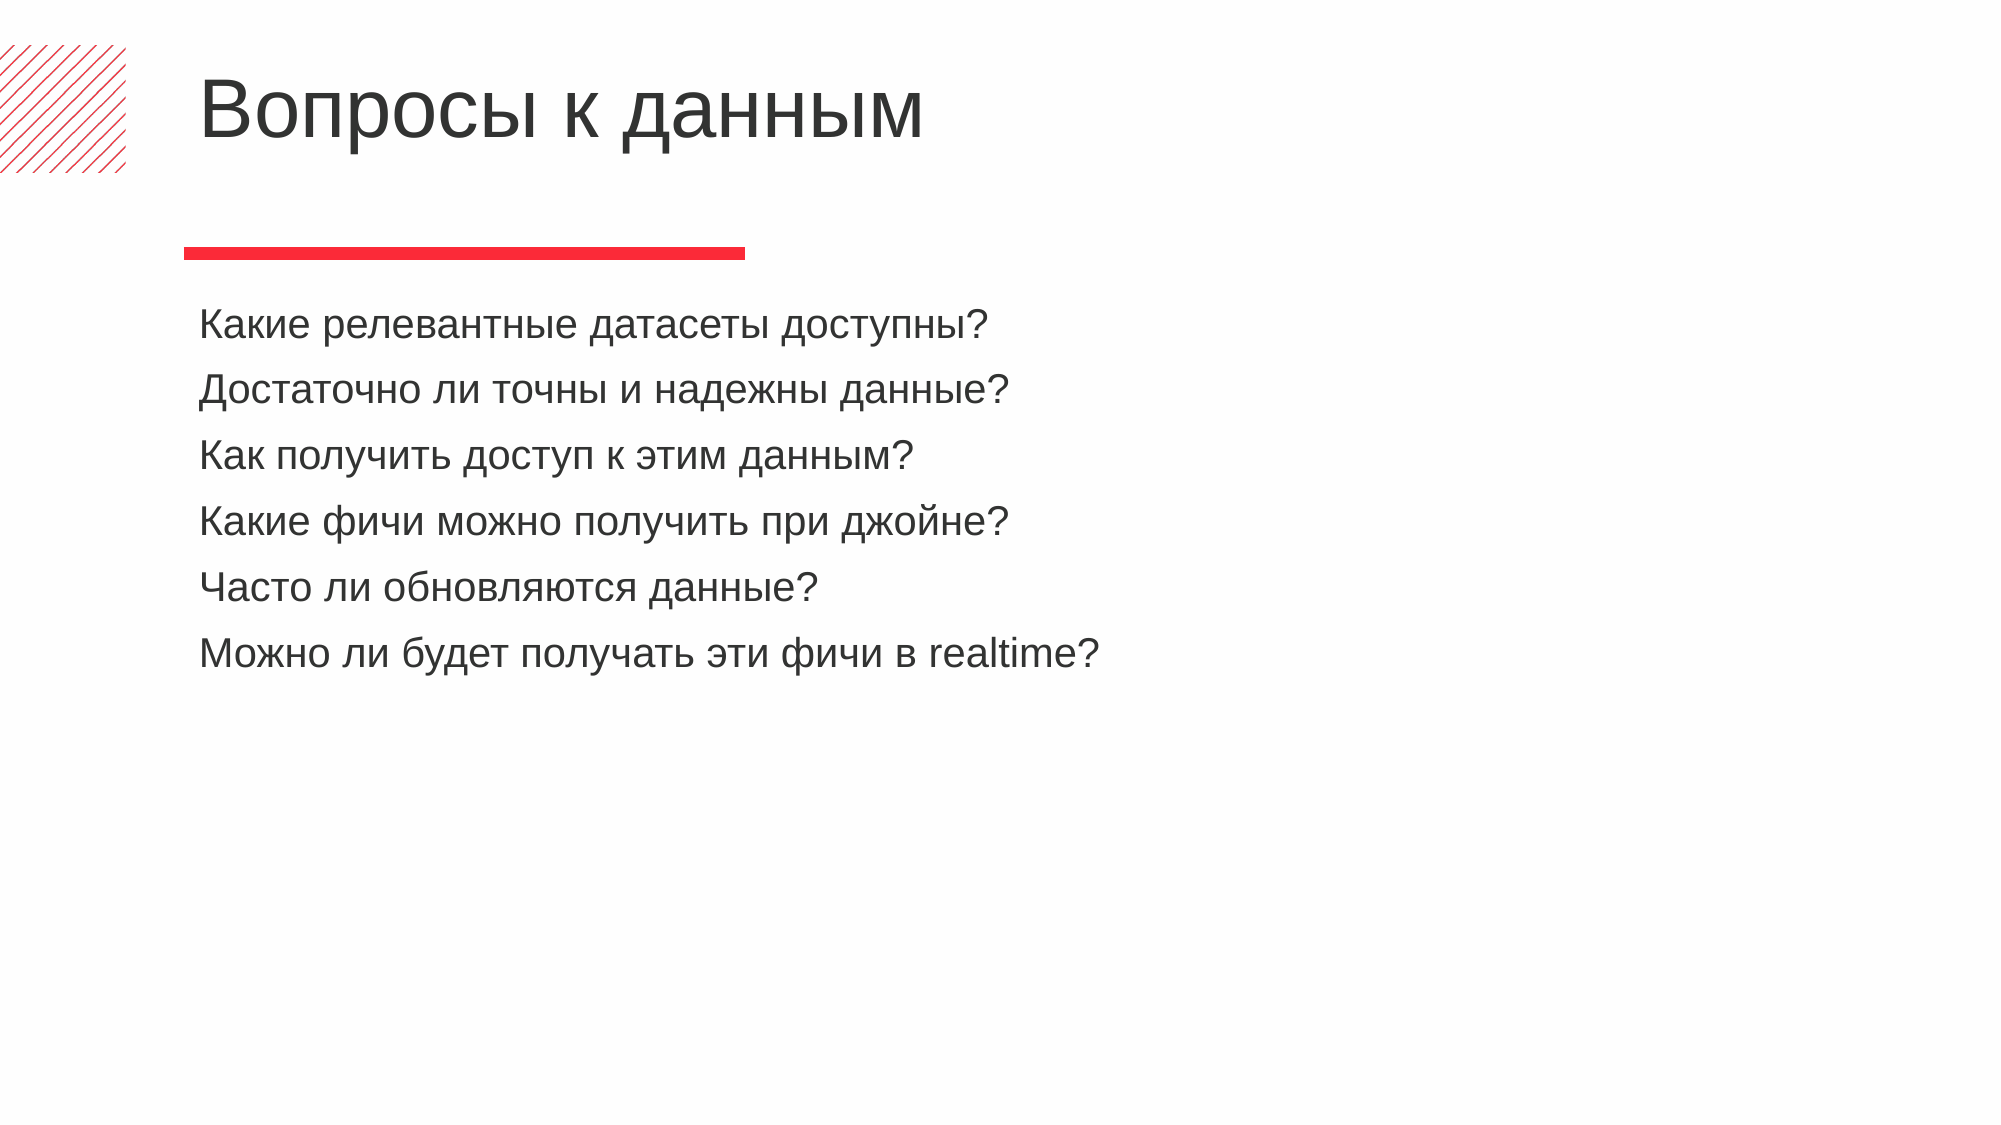

Вопросы к данным
Какие релевантные датасеты доступны?
Достаточно ли точны и надежны данные?
Как получить доступ к этим данным?
Какие фичи можно получить при джойне?
Часто ли обновляются данные?
Можно ли будет получать эти фичи в realtime?